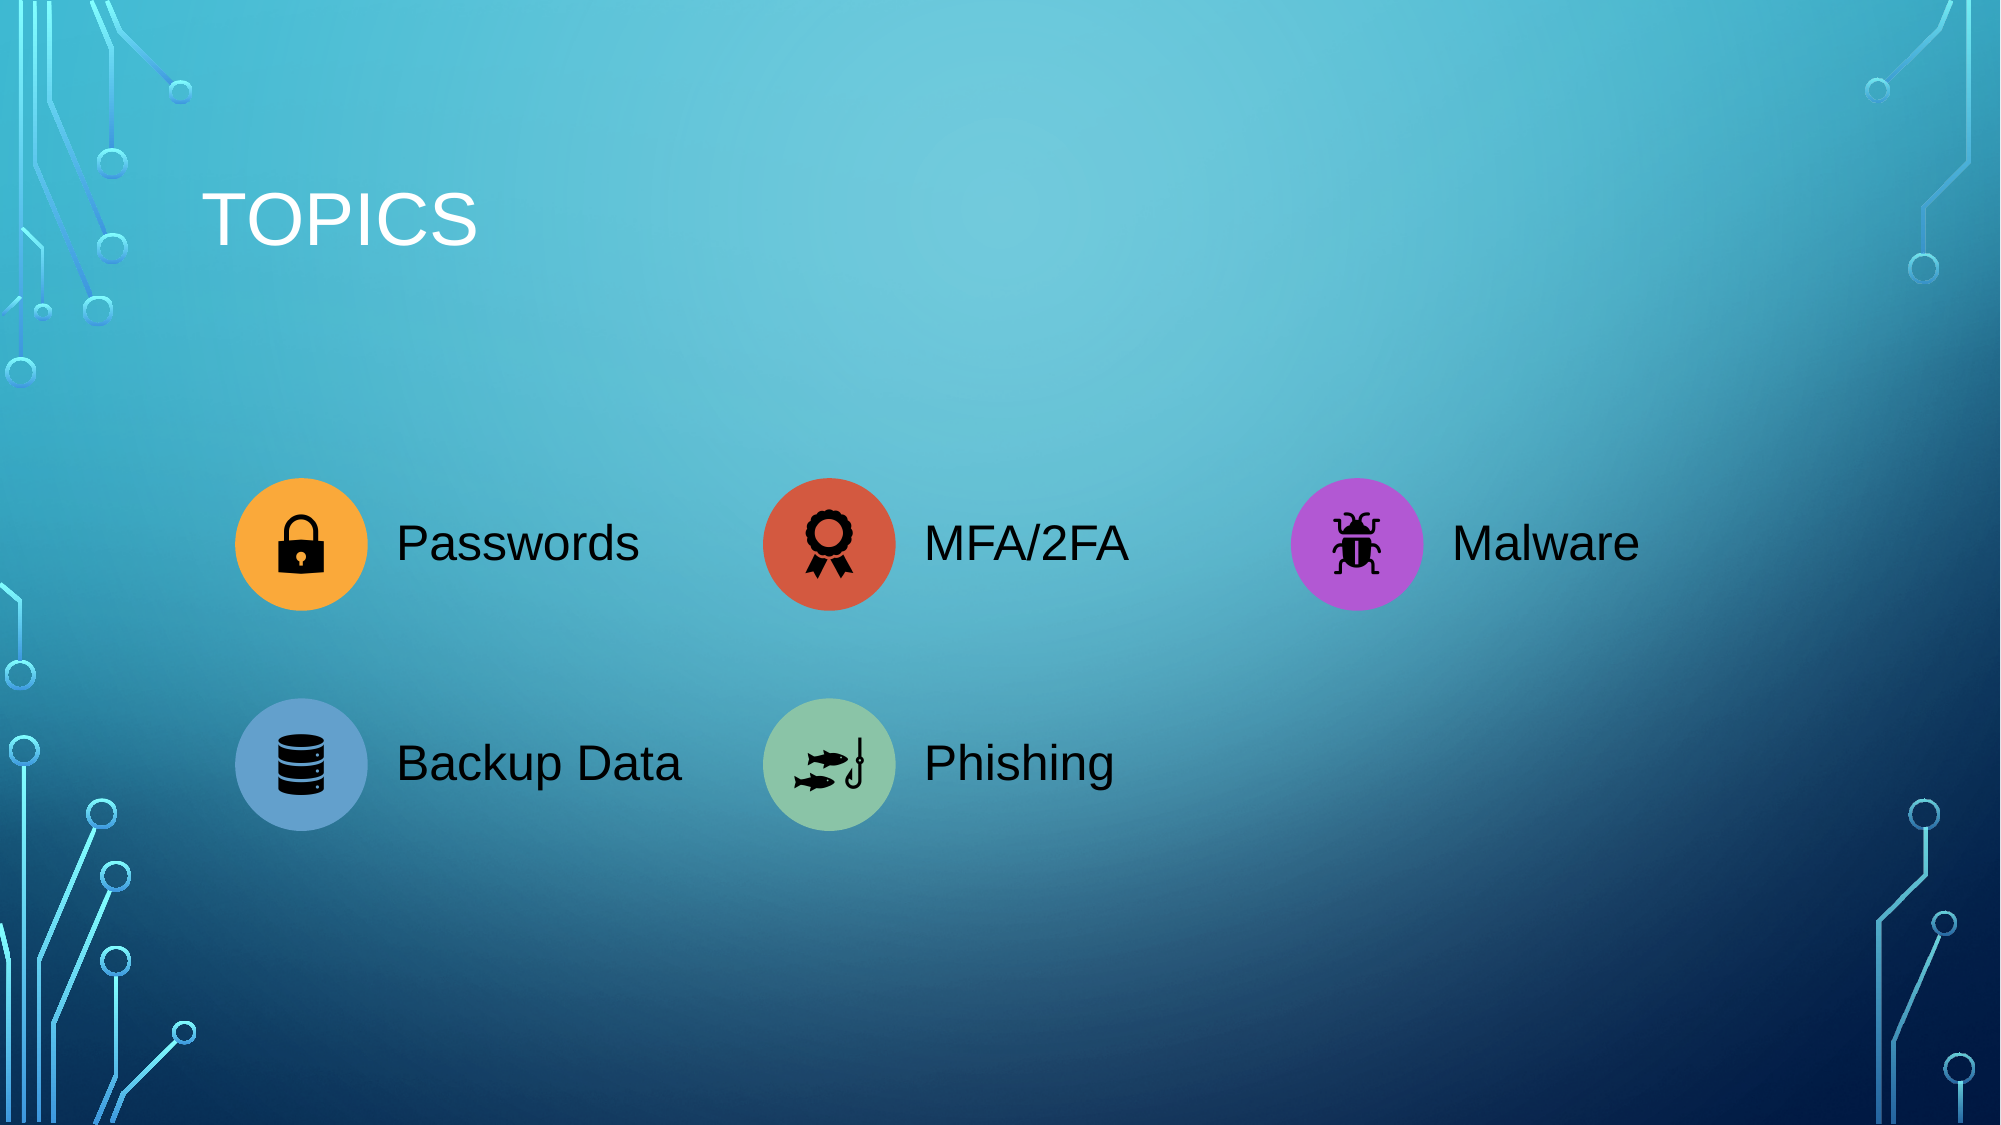

Topics
Passwords
MFA/2FA
Malware
Backup Data
Phishing